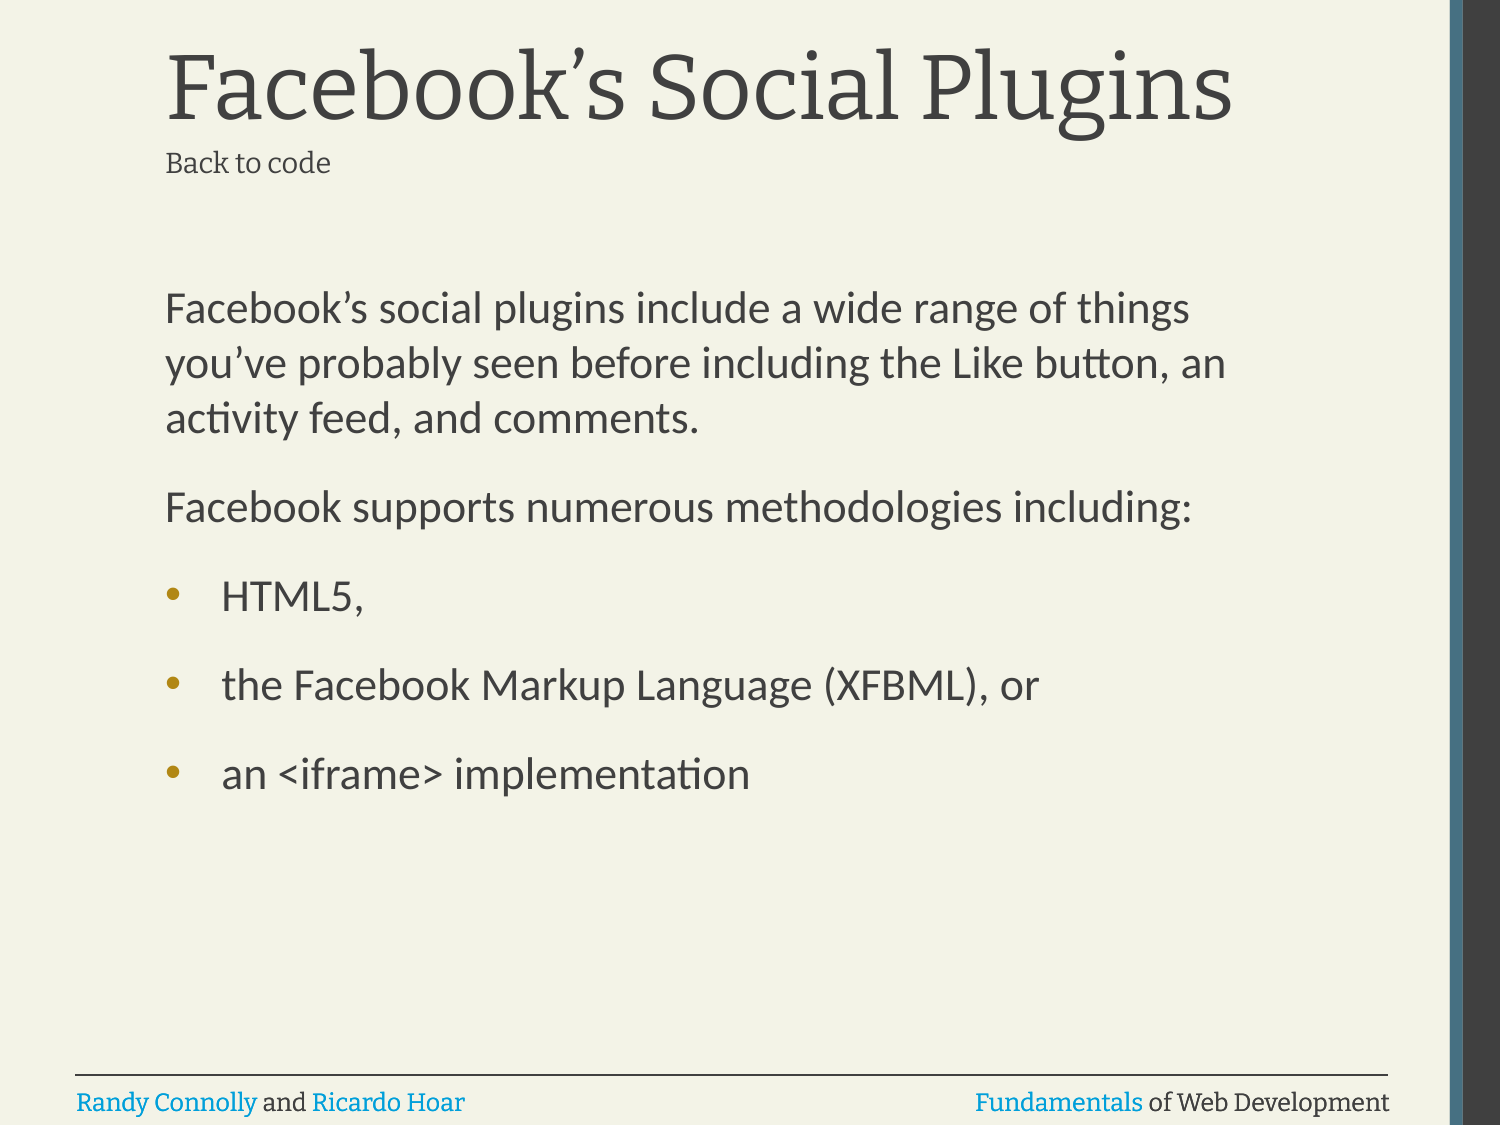

# Facebook’s Social Plugins
Back to code
Facebook’s social plugins include a wide range of things you’ve probably seen before including the Like button, an activity feed, and comments.
Facebook supports numerous methodologies including:
HTML5,
the Facebook Markup Language (XFBML), or
an <iframe> implementation